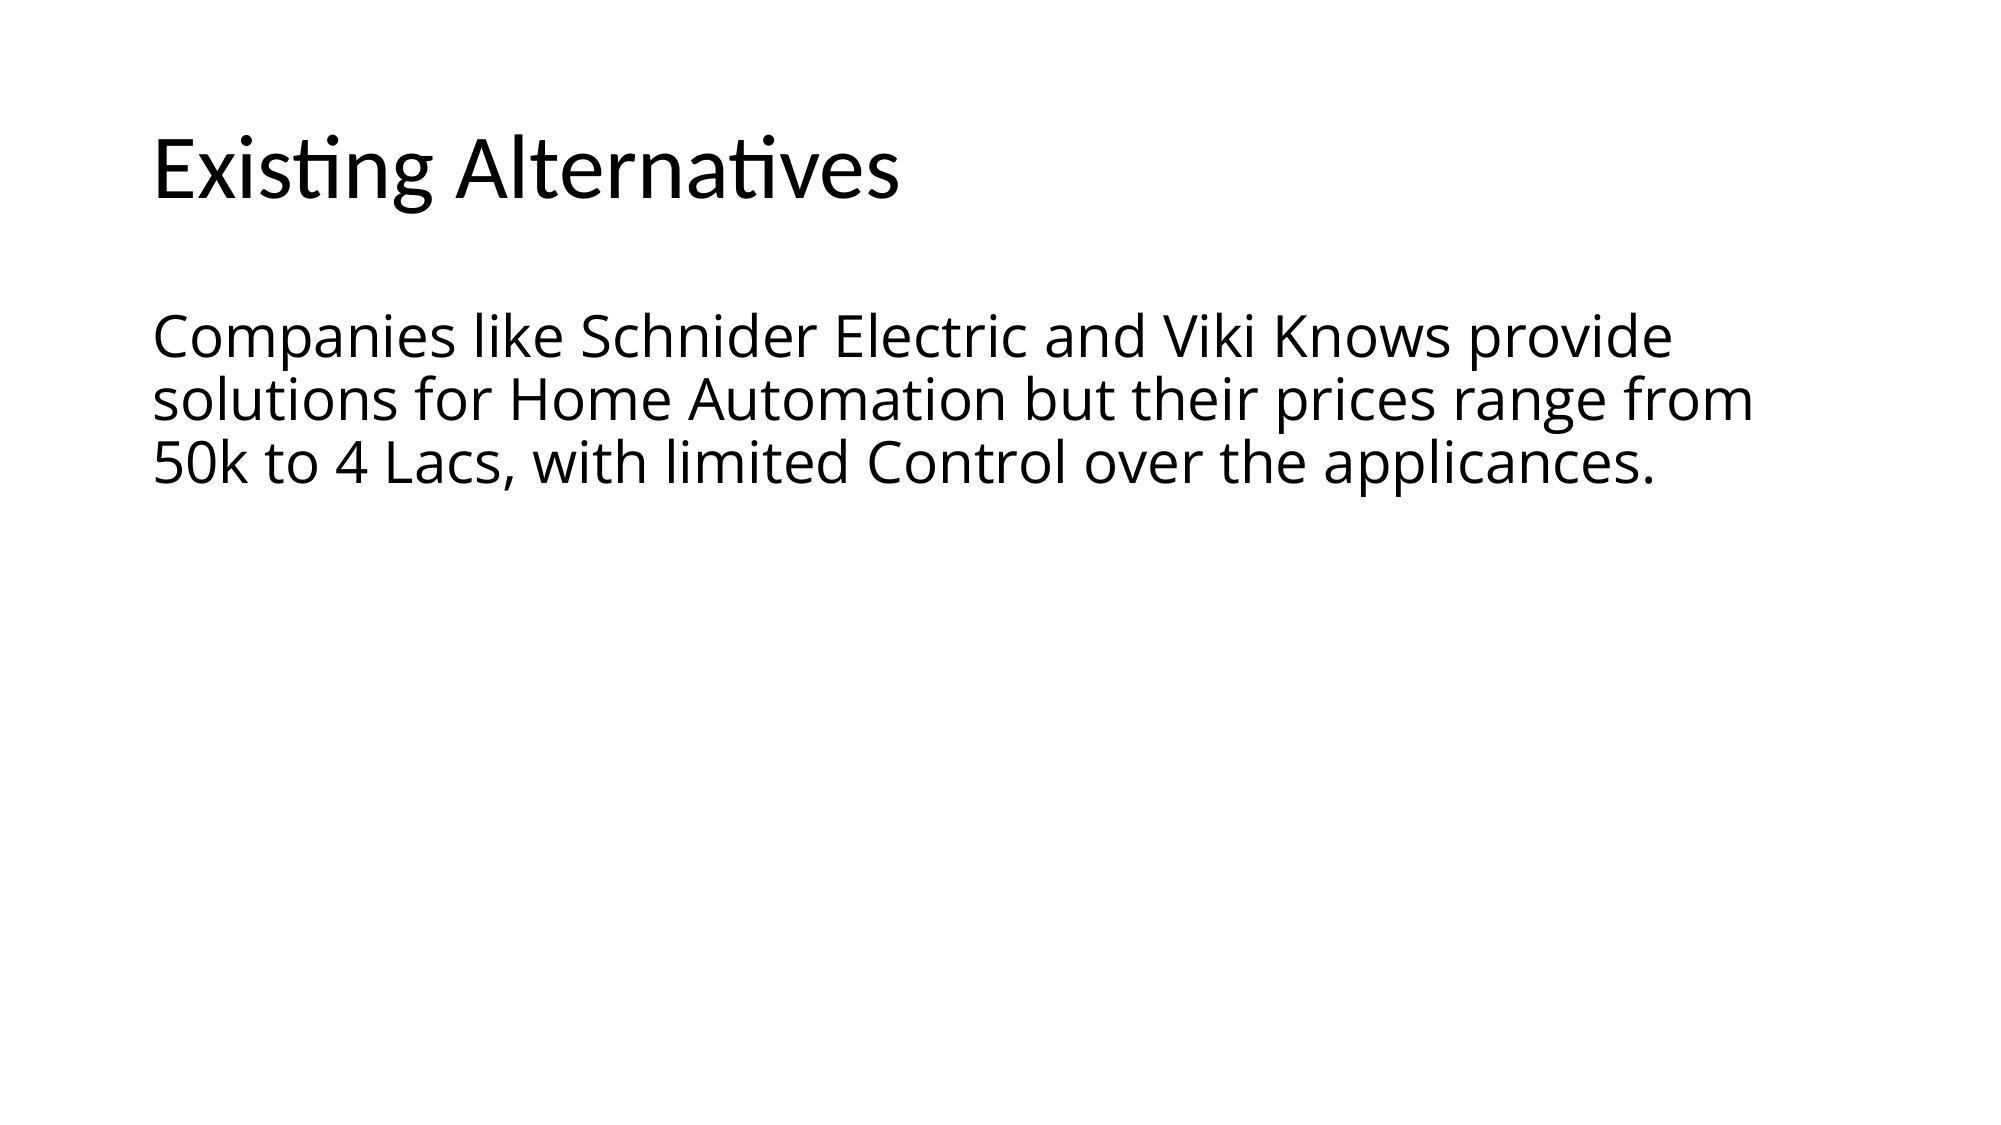

# Existing Alternatives
Companies like Schnider Electric and Viki Knows provide solutions for Home Automation but their prices range from 50k to 4 Lacs, with limited Control over the applicances.